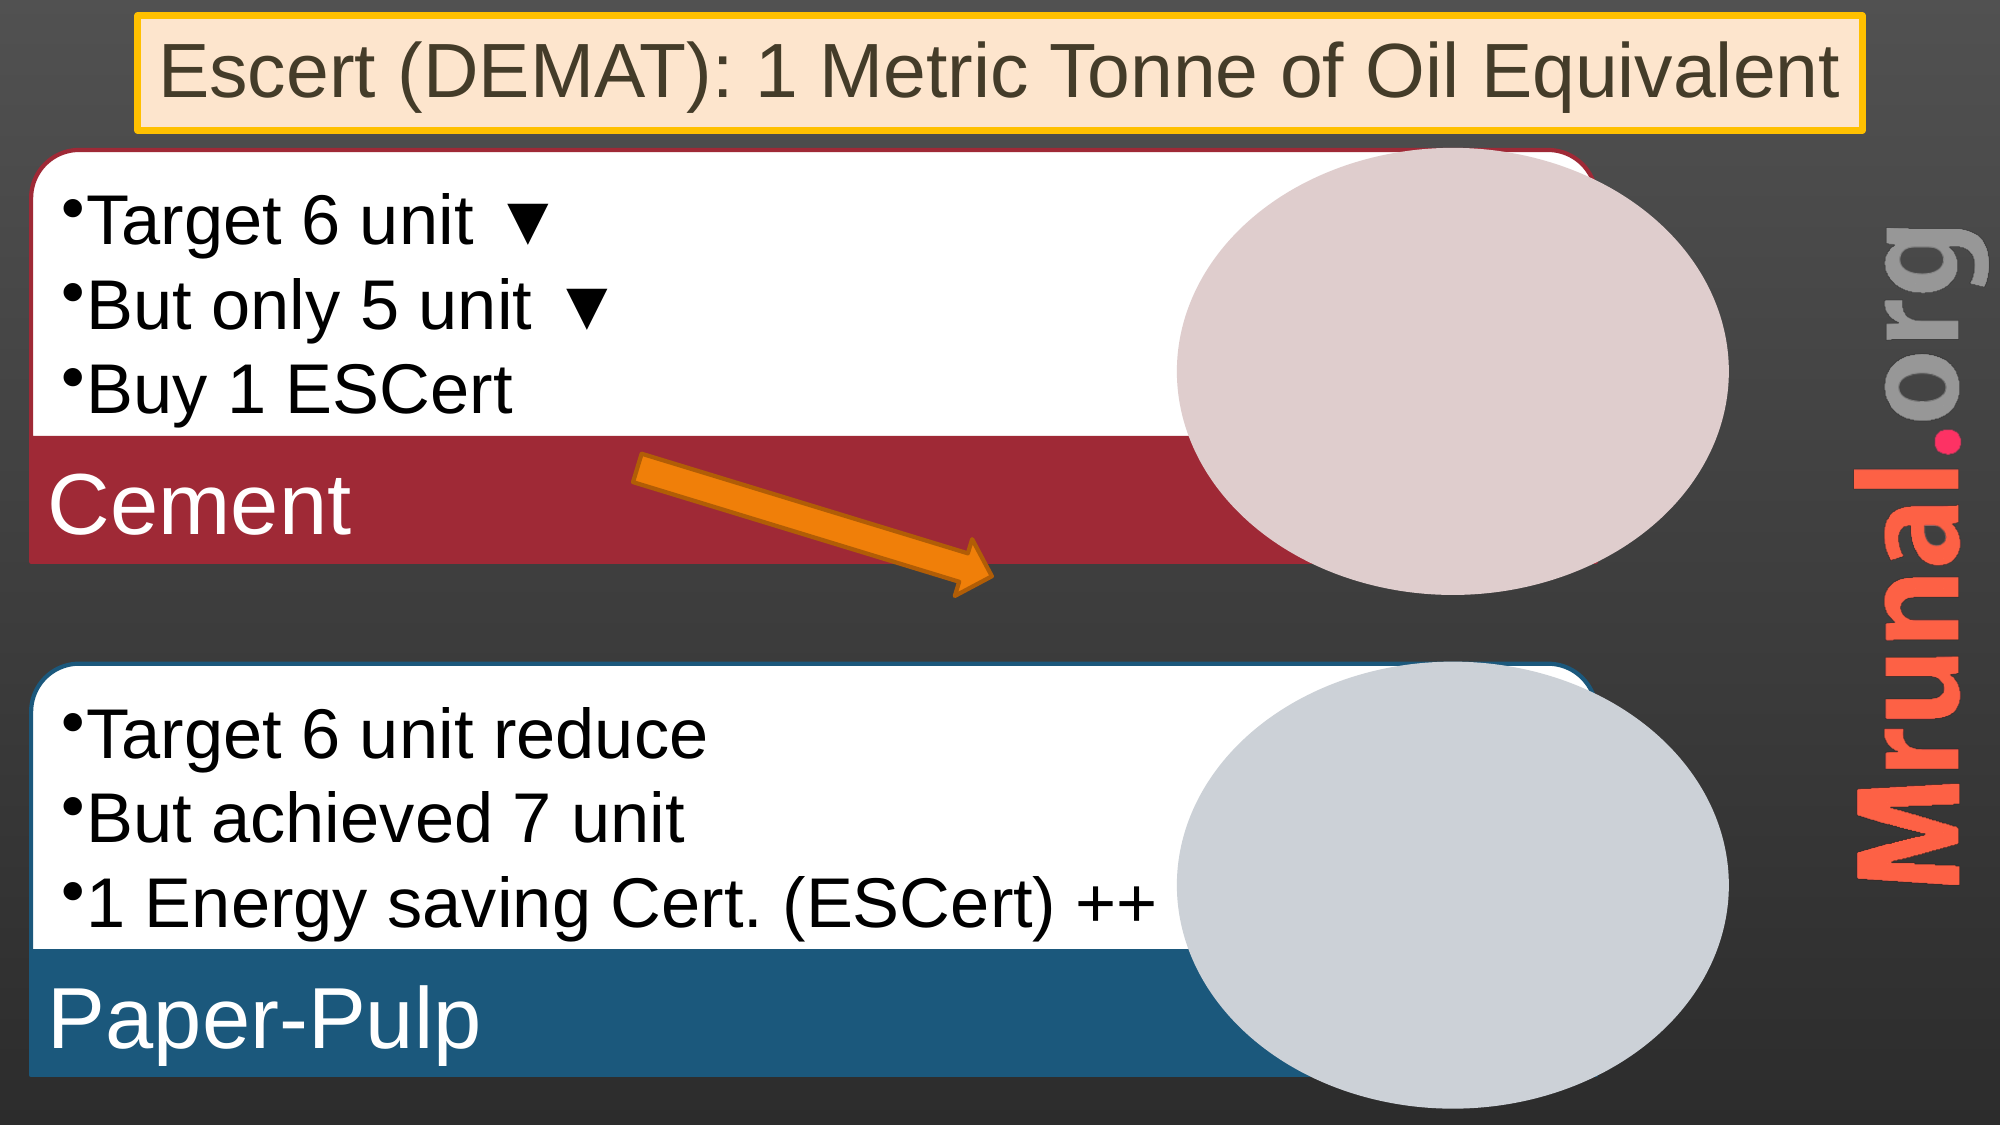

# Escert (DEMAT): 1 Metric Tonne of Oil Equivalent
Cement
Paper-Pulp
Target 6 unit reduce
But achieved 7 unit
1 Energy saving Cert. (ESCert) ++
Target 6 unit ▼
But only 5 unit ▼
Buy 1 ESCert